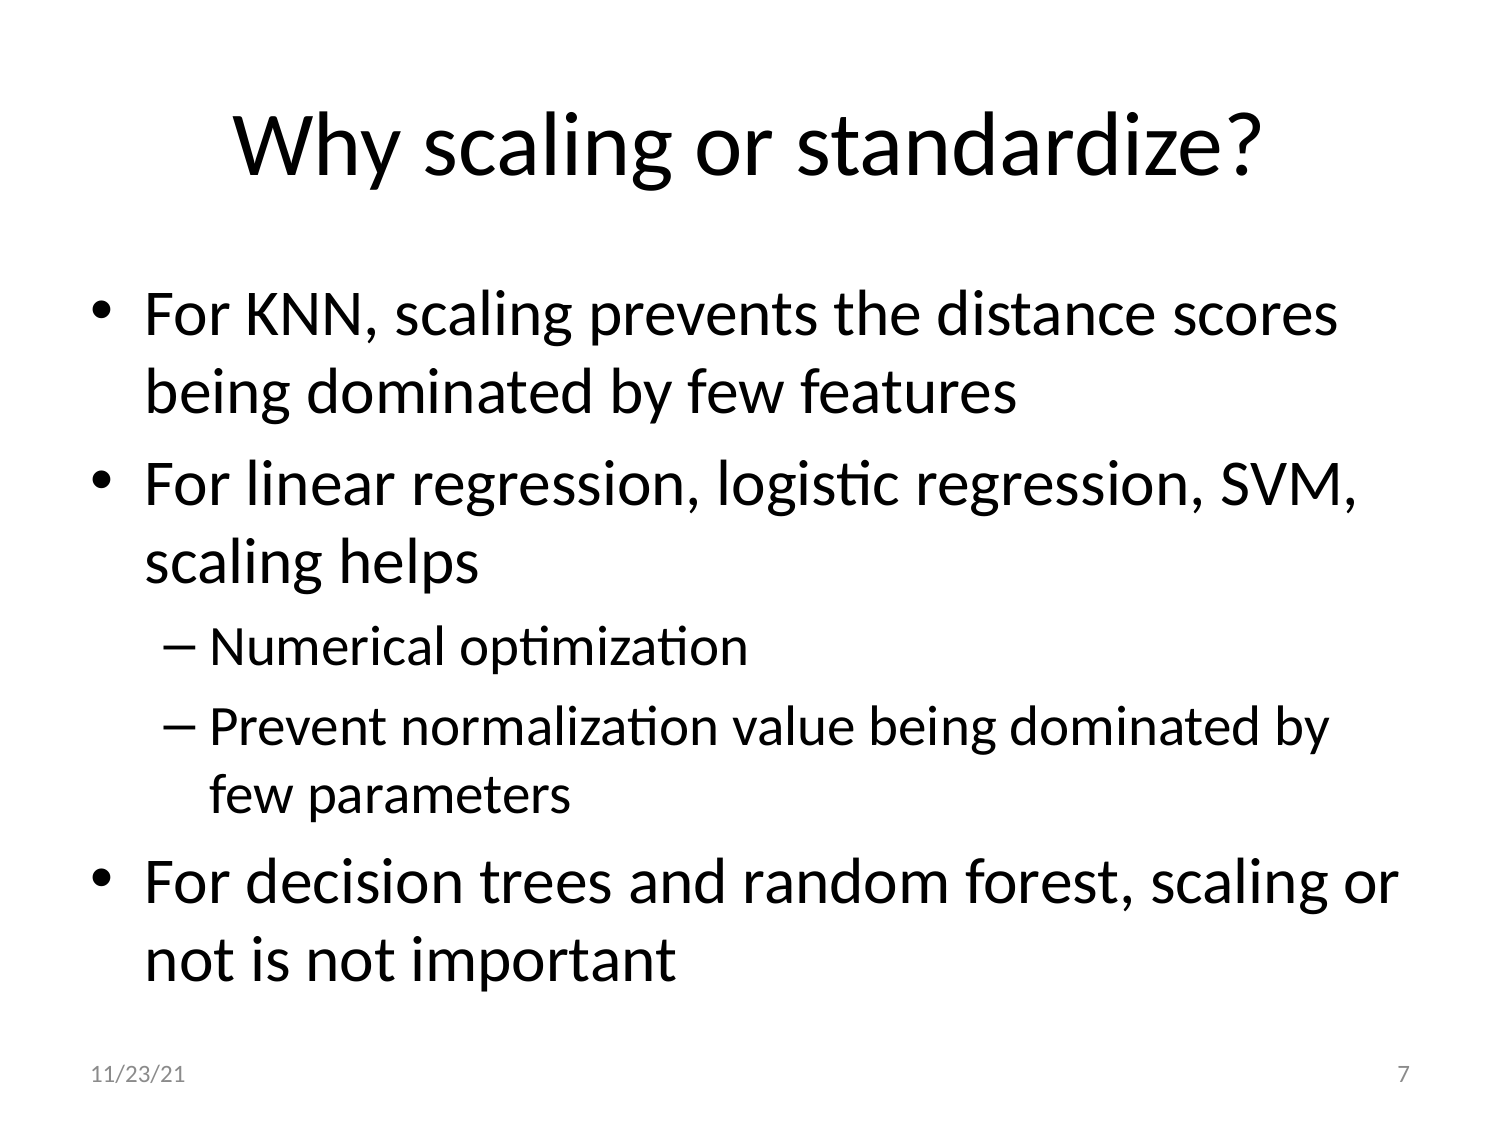

# Why scaling or standardize?
For KNN, scaling prevents the distance scores being dominated by few features
For linear regression, logistic regression, SVM, scaling helps
Numerical optimization
Prevent normalization value being dominated by few parameters
For decision trees and random forest, scaling or not is not important
11/23/21
7